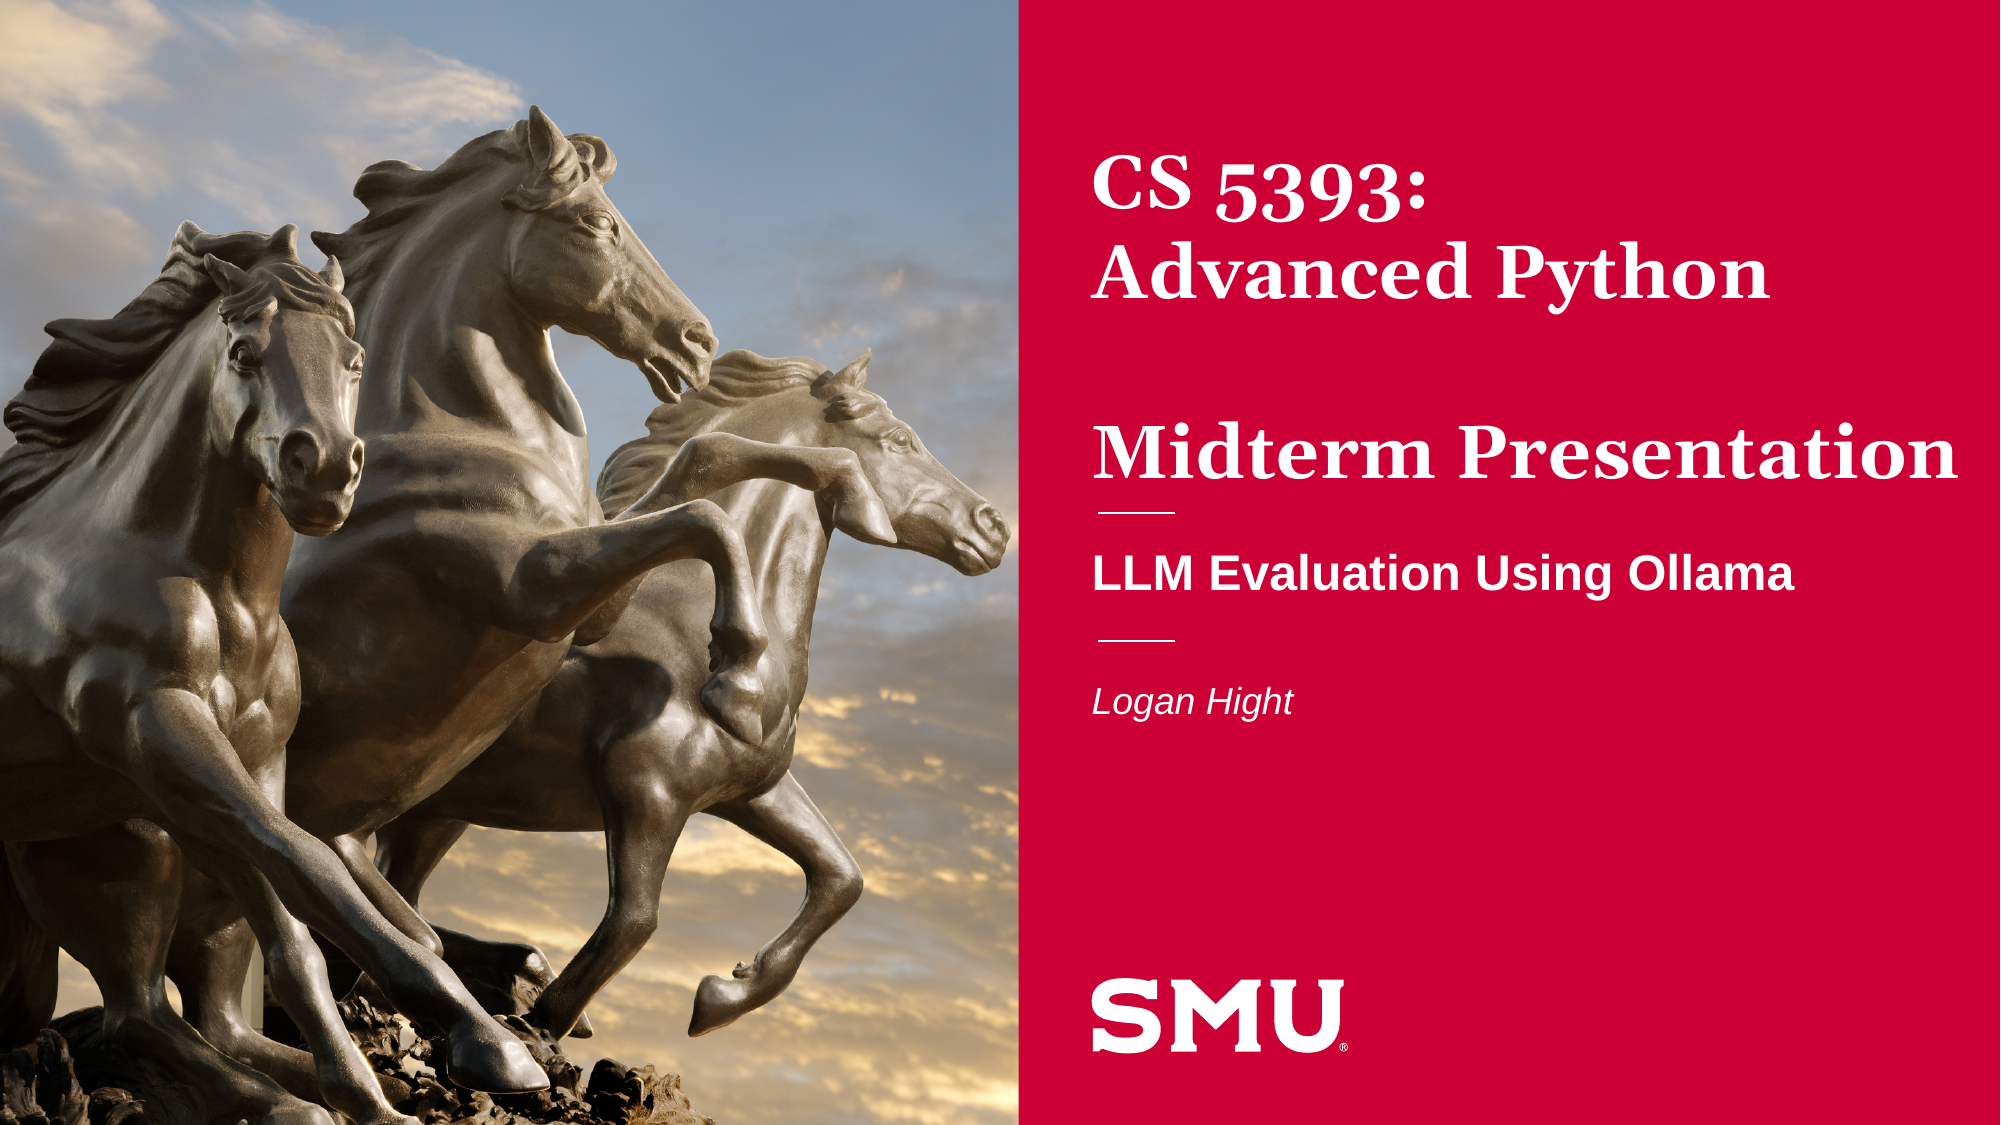

# CS 5393: Advanced Python Midterm Presentation
LLM Evaluation Using Ollama
Logan Hight